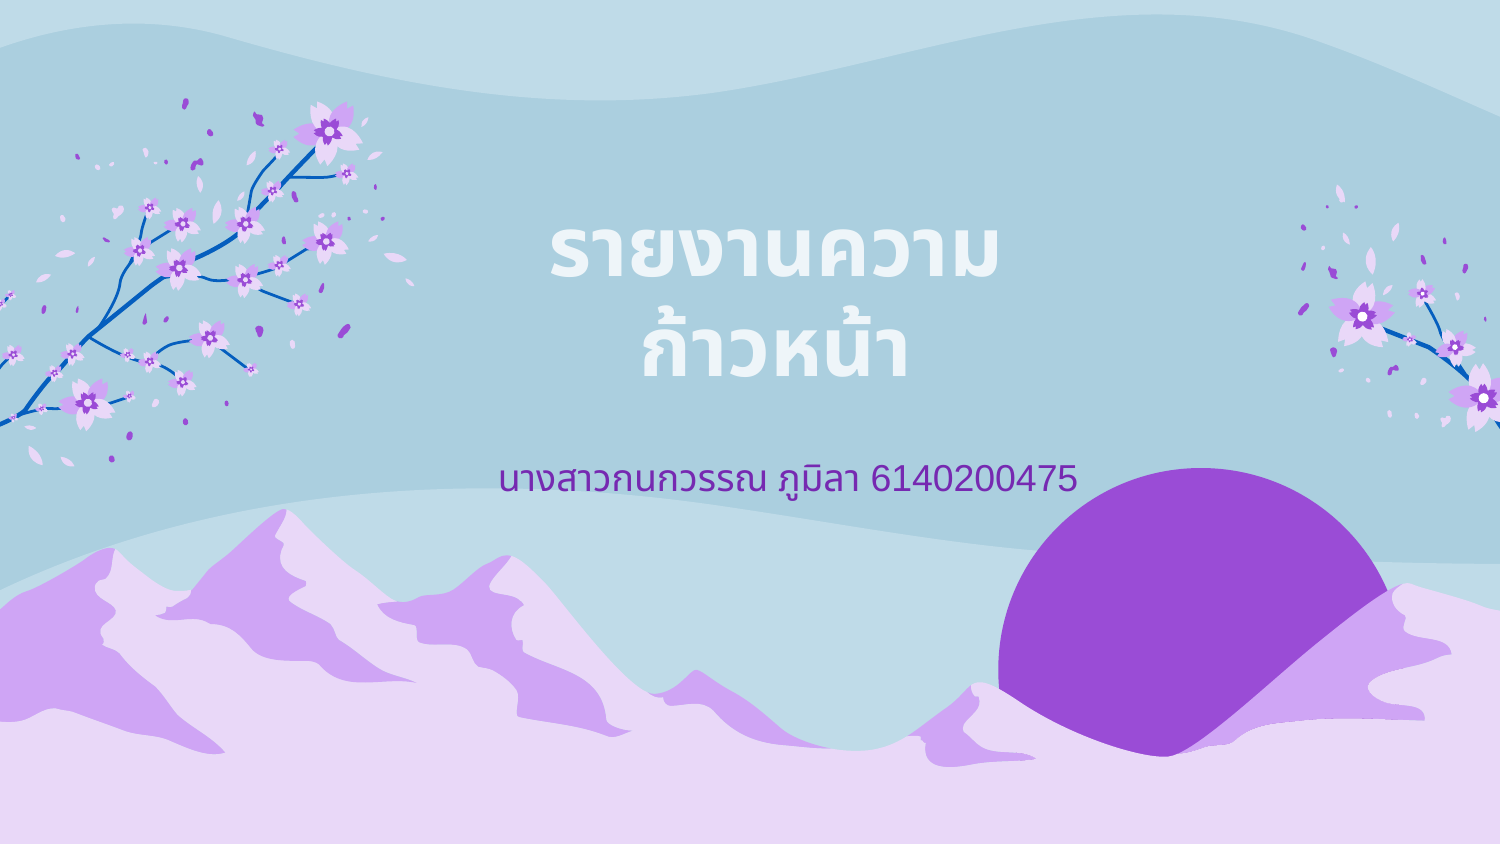

# รายงานความก้าวหน้า
นางสาวกนกวรรณ ภูมิลา 6140200475